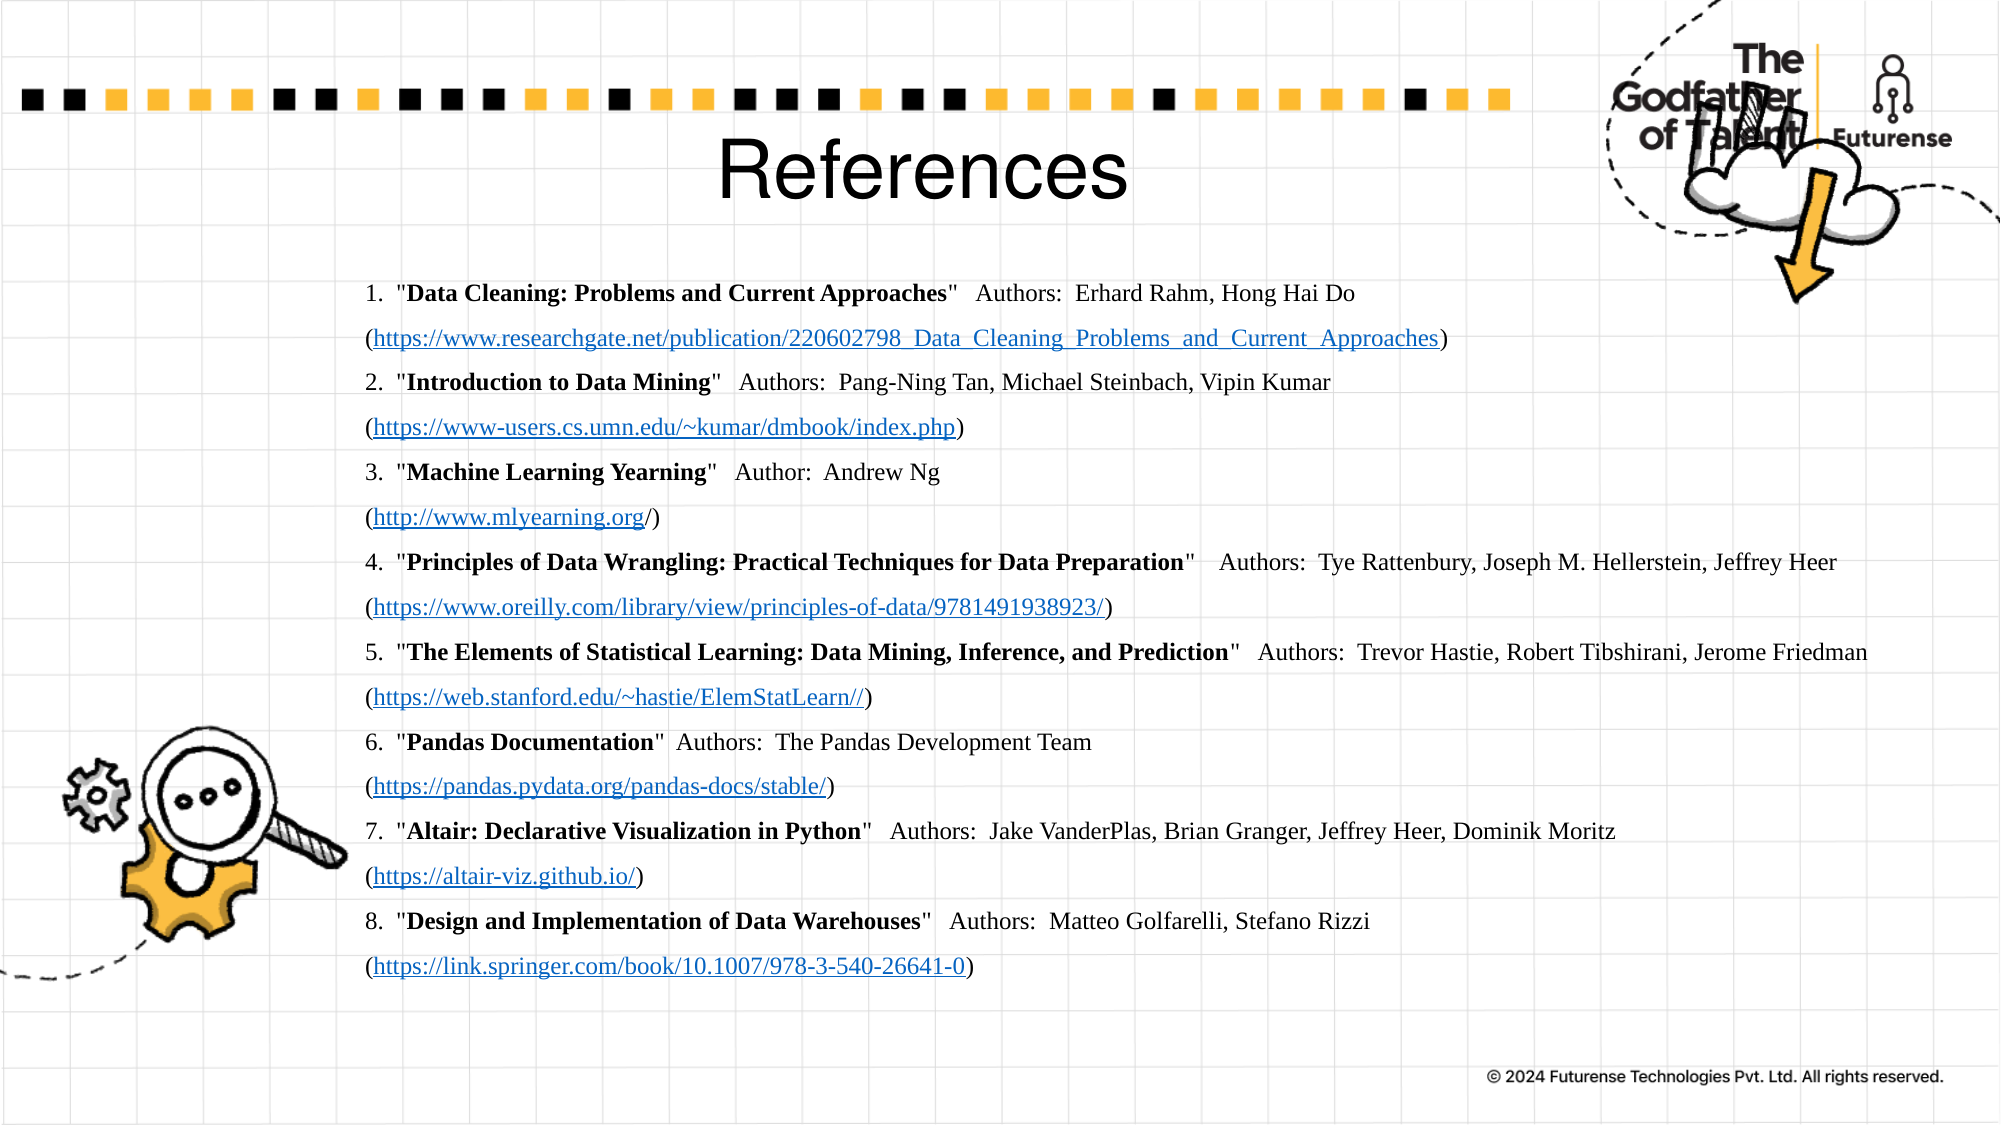

# References

1.  "Data Cleaning: Problems and Current Approaches"   Authors:  Erhard Rahm, Hong Hai Do
(https://www.researchgate.net/publication/220602798_Data_Cleaning_Problems_and_Current_Approaches)
2.  "Introduction to Data Mining"   Authors:  Pang-Ning Tan, Michael Steinbach, Vipin Kumar
(https://www-users.cs.umn.edu/~kumar/dmbook/index.php)
3.  "Machine Learning Yearning"   Author:  Andrew Ng
(http://www.mlyearning.org/)
4.  "Principles of Data Wrangling: Practical Techniques for Data Preparation"    Authors:  Tye Rattenbury, Joseph M. Hellerstein, Jeffrey Heer
(https://www.oreilly.com/library/view/principles-of-data/9781491938923/)
5.  "The Elements of Statistical Learning: Data Mining, Inference, and Prediction"   Authors:  Trevor Hastie, Robert Tibshirani, Jerome Friedman
(https://web.stanford.edu/~hastie/ElemStatLearn//)
6.  "Pandas Documentation"  Authors:  The Pandas Development Team
(https://pandas.pydata.org/pandas-docs/stable/)
7.  "Altair: Declarative Visualization in Python"   Authors:  Jake VanderPlas, Brian Granger, Jeffrey Heer, Dominik Moritz
(https://altair-viz.github.io/)
8.  "Design and Implementation of Data Warehouses"   Authors:  Matteo Golfarelli, Stefano Rizzi
(https://link.springer.com/book/10.1007/978-3-540-26641-0)